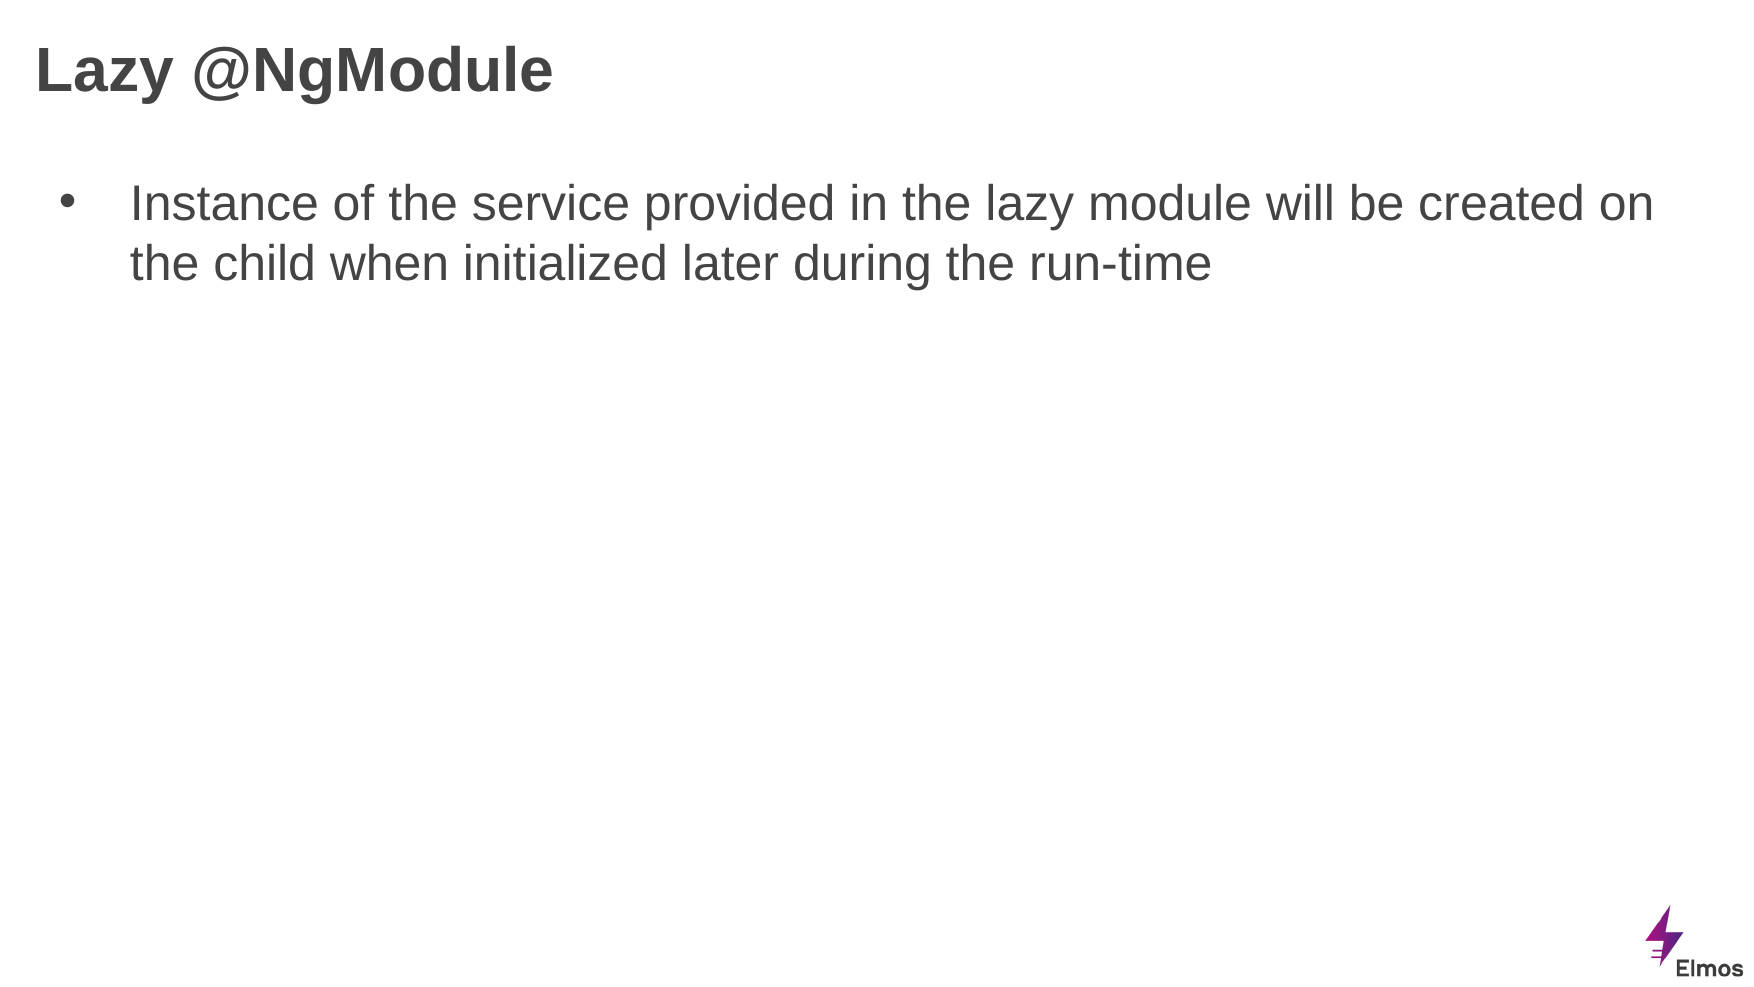

# Lazy @NgModule
Instance of the service provided in the lazy module will be created on the child when initialized later during the run-time